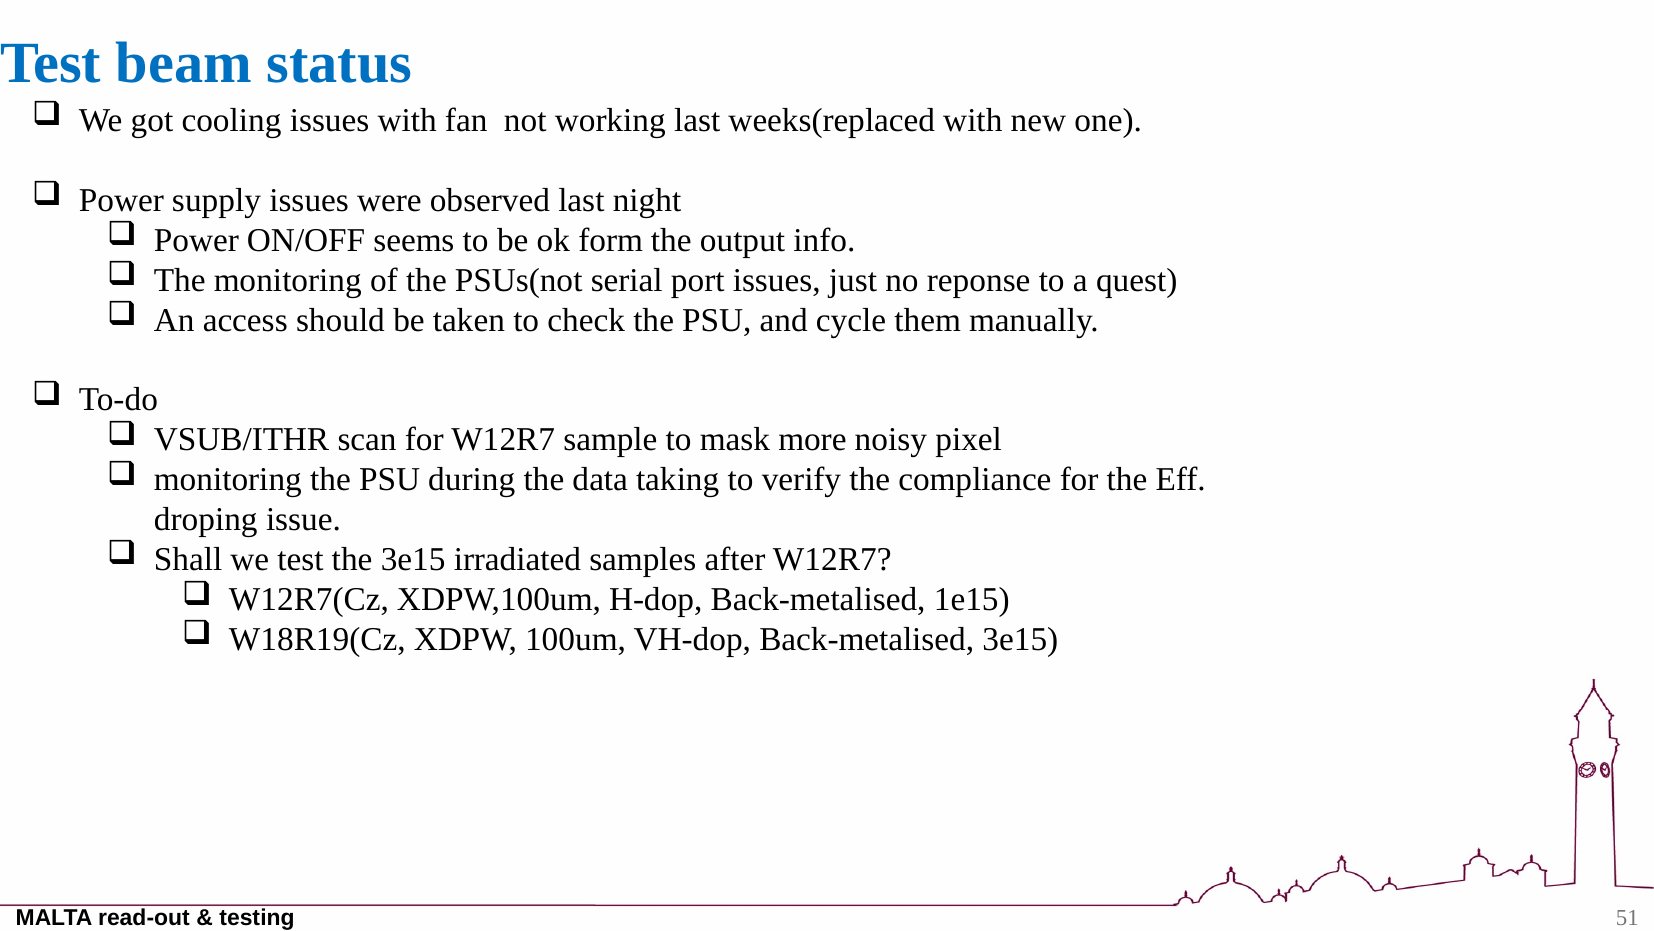

# Test beam status
We got cooling issues with fan  not working last weeks(replaced with new one).

Power supply issues were observed last night
Power ON/OFF seems to be ok form the output info.
The monitoring of the PSUs(not serial port issues, just no reponse to a quest)
An access should be taken to check the PSU, and cycle them manually.

To-do
VSUB/ITHR scan for W12R7 sample to mask more noisy pixel
monitoring the PSU during the data taking to verify the compliance for the Eff. droping issue.
Shall we test the 3e15 irradiated samples after W12R7?
W12R7(Cz, XDPW,100um, H-dop, Back-metalised, 1e15)
W18R19(Cz, XDPW, 100um, VH-dop, Back-metalised, 3e15)
MALTA read-out & testing
51